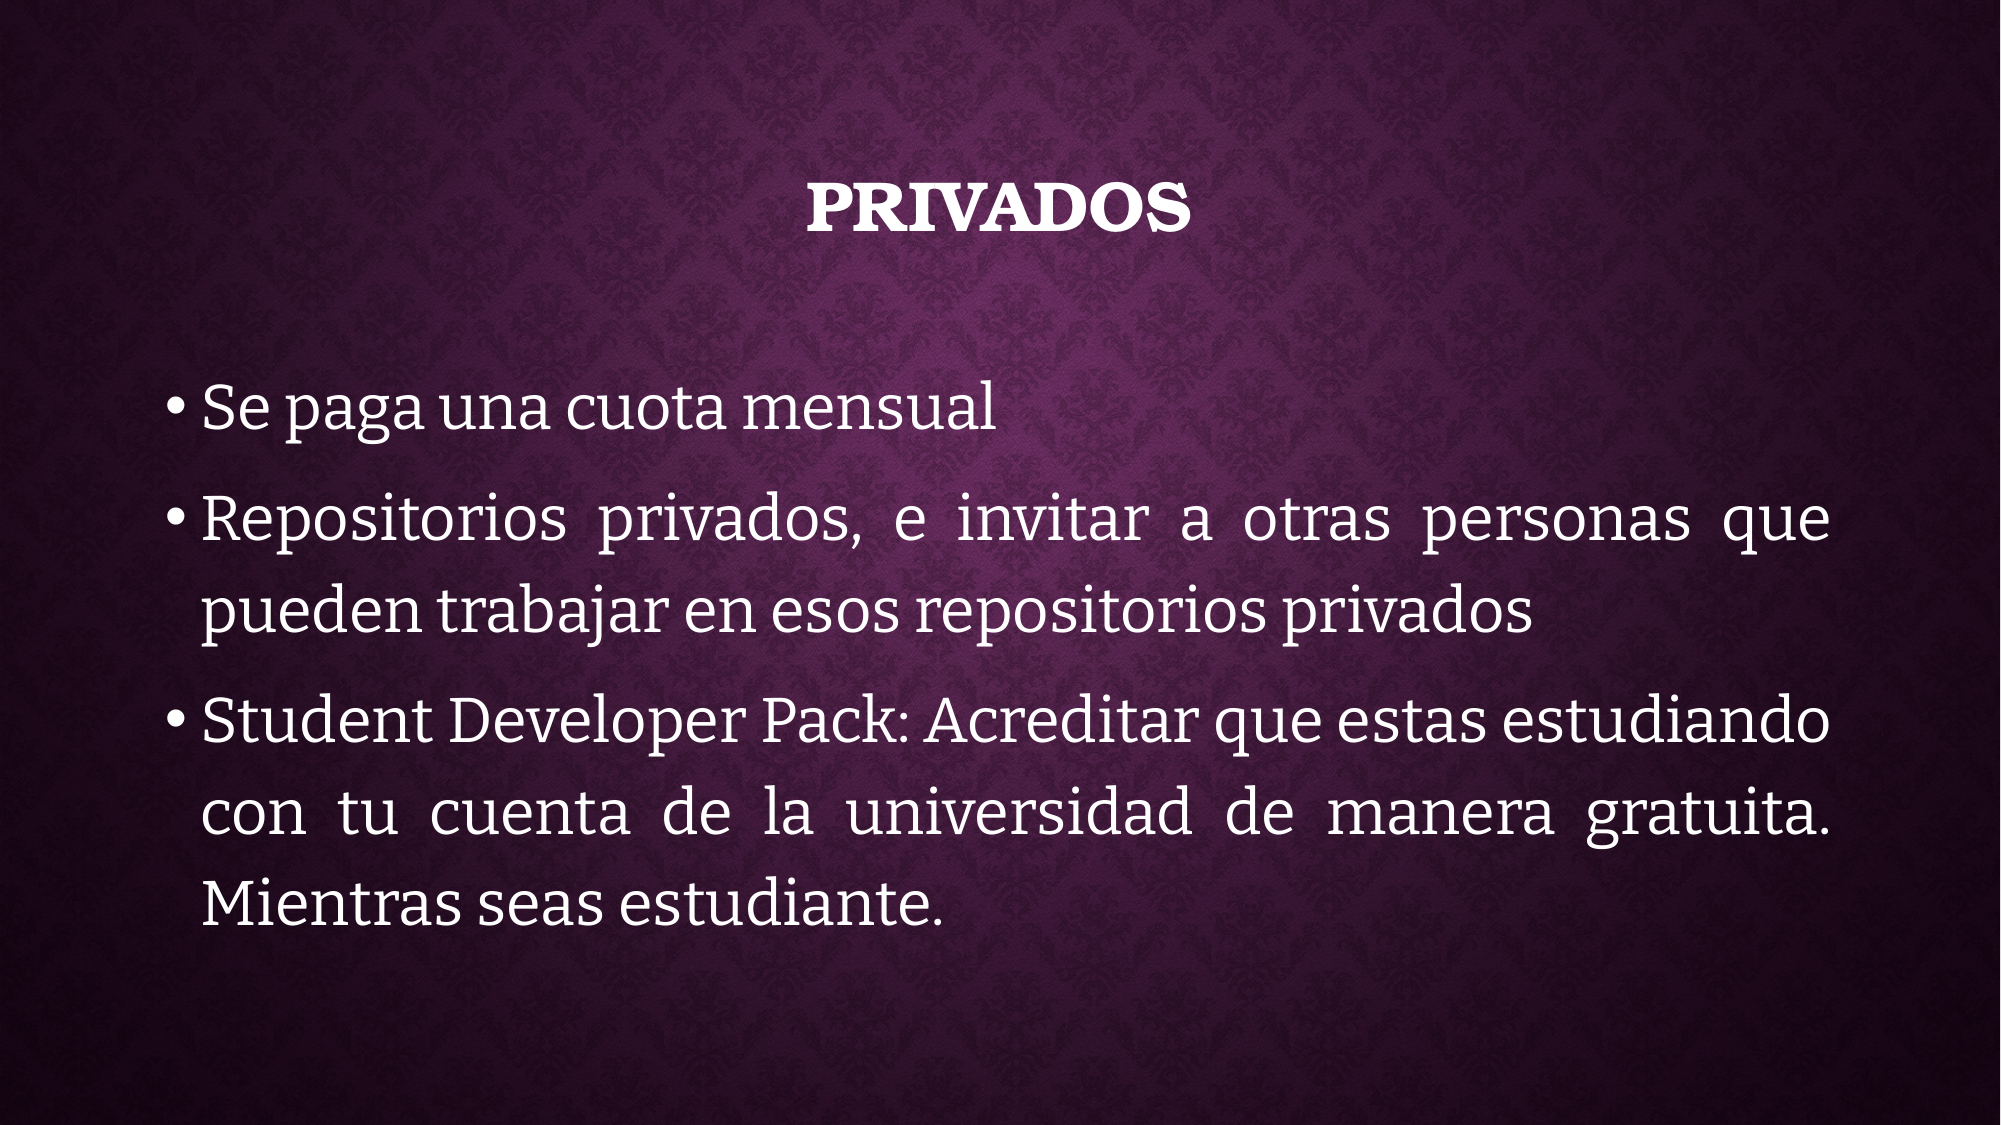

# Privados
Se paga una cuota mensual
Repositorios privados, e invitar a otras personas que pueden trabajar en esos repositorios privados
Student Developer Pack: Acreditar que estas estudiando con tu cuenta de la universidad de manera gratuita. Mientras seas estudiante.